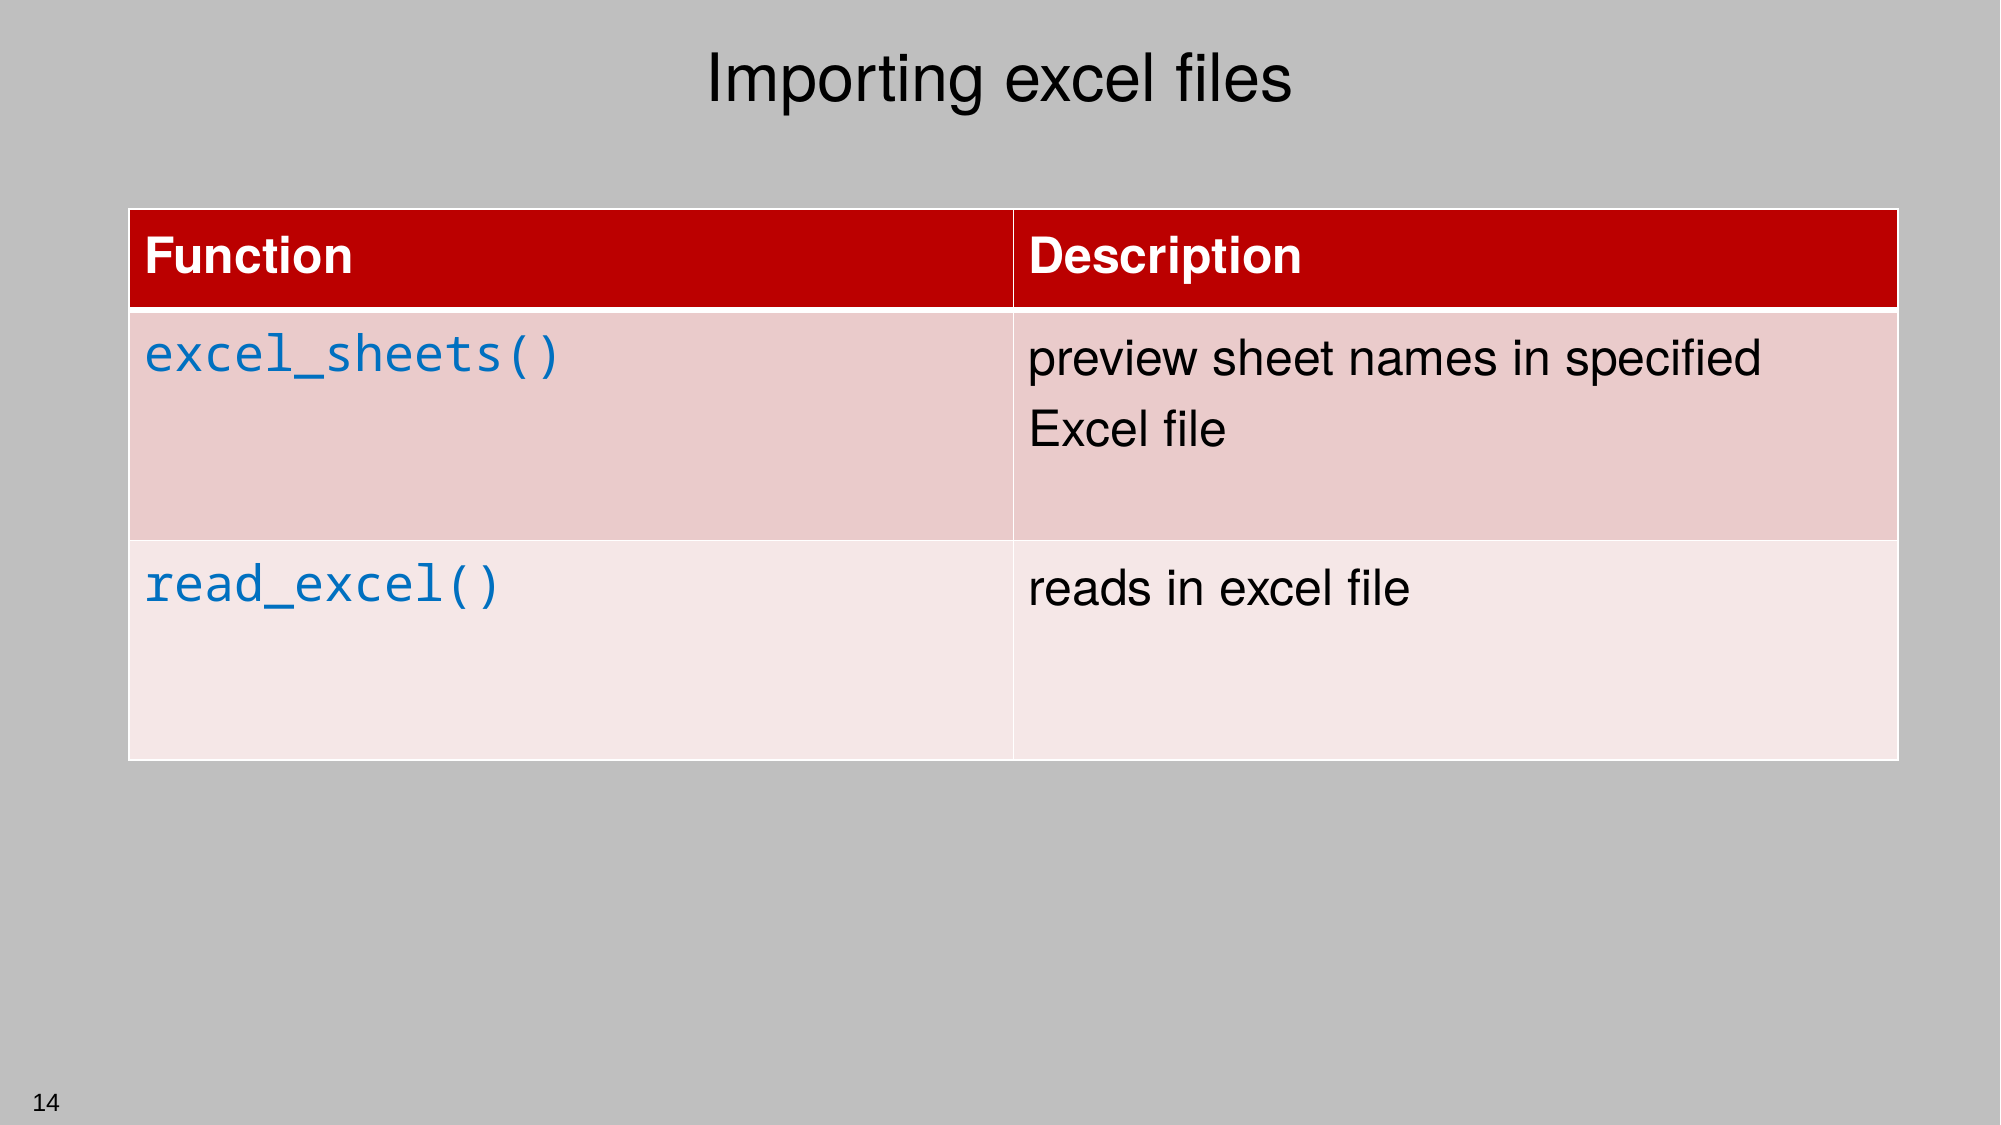

# Importing excel files
| Function | Description |
| --- | --- |
| excel\_sheets() | preview sheet names in specified Excel file |
| read\_excel() | reads in excel file |